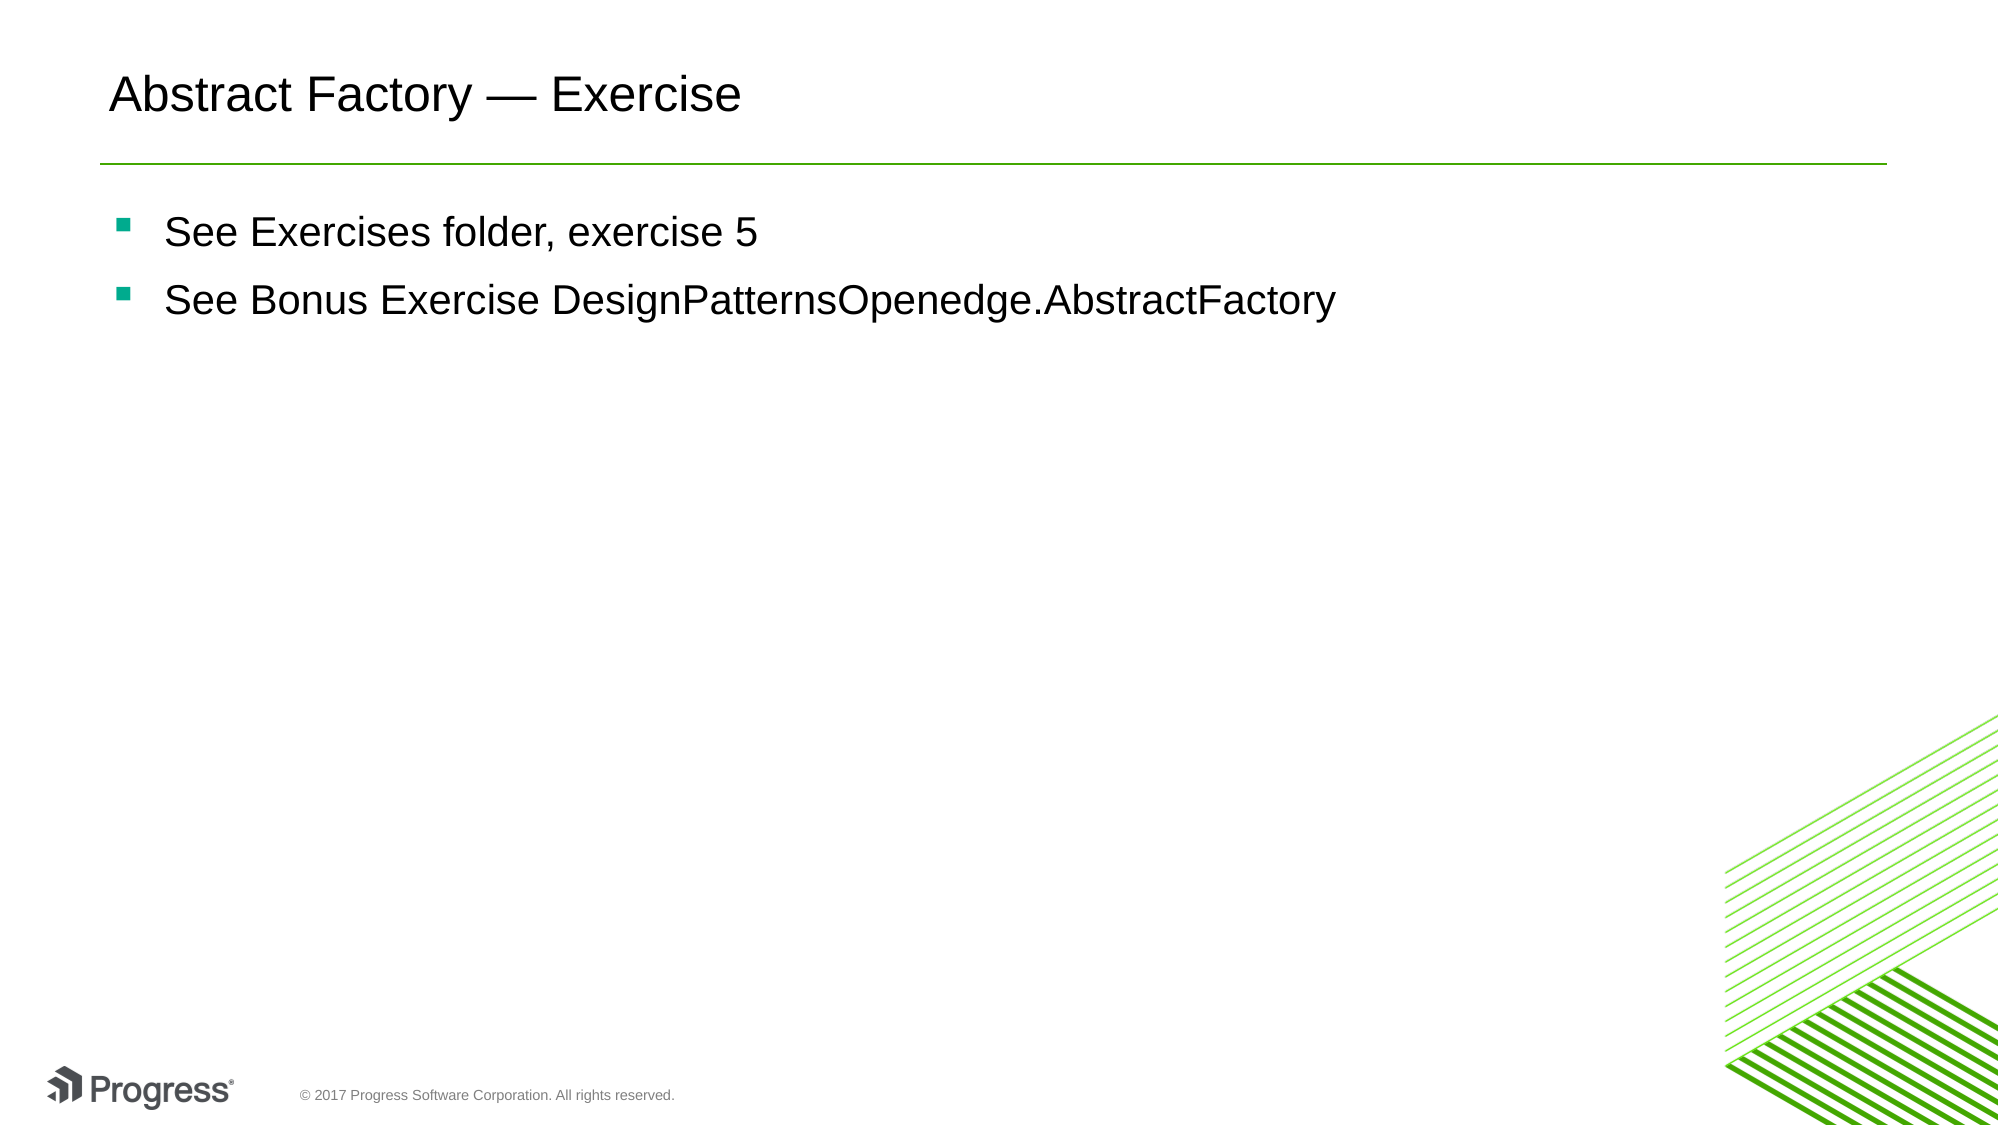

# Abstract Factory — Exercise
See Exercises folder, exercise 5
See Bonus Exercise DesignPatternsOpenedge.AbstractFactory
15